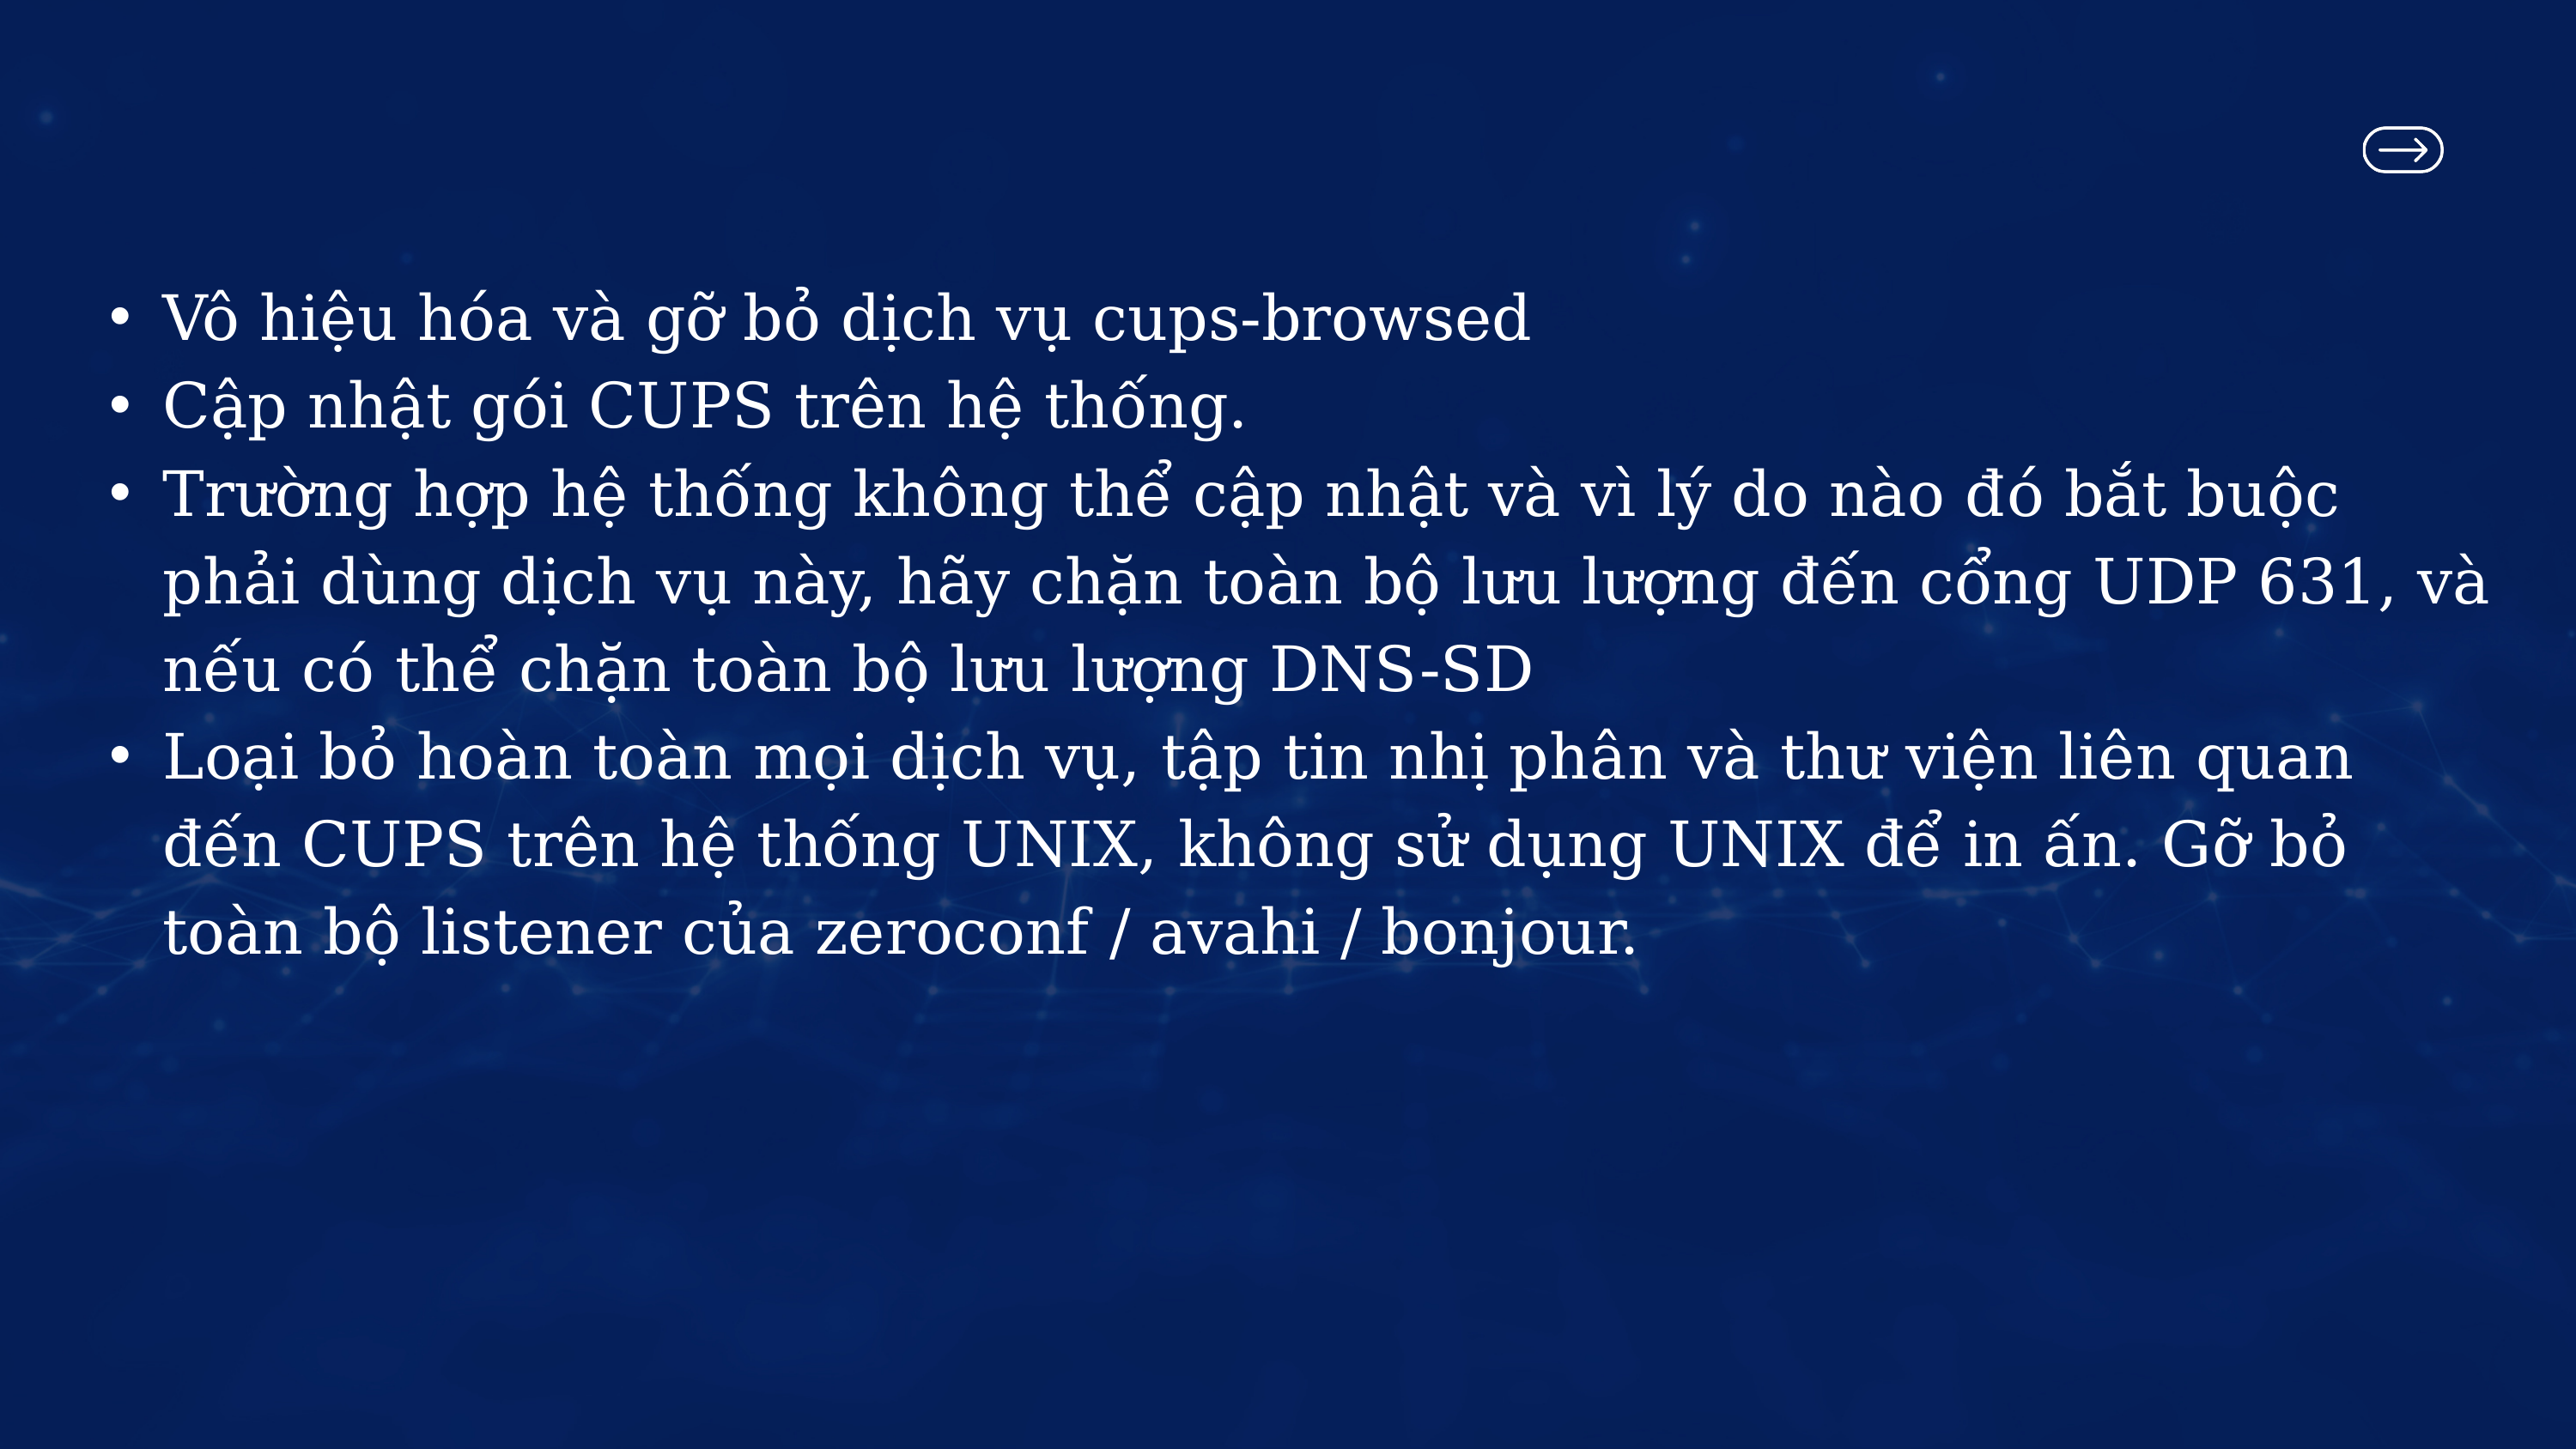

Vô hiệu hóa và gỡ bỏ dịch vụ cups-browsed
Cập nhật gói CUPS trên hệ thống.
Trường hợp hệ thống không thể cập nhật và vì lý do nào đó bắt buộc phải dùng dịch vụ này, hãy chặn toàn bộ lưu lượng đến cổng UDP 631, và nếu có thể chặn toàn bộ lưu lượng DNS-SD
Loại bỏ hoàn toàn mọi dịch vụ, tập tin nhị phân và thư viện liên quan đến CUPS trên hệ thống UNIX, không sử dụng UNIX để in ấn. Gỡ bỏ toàn bộ listener của zeroconf / avahi / bonjour.